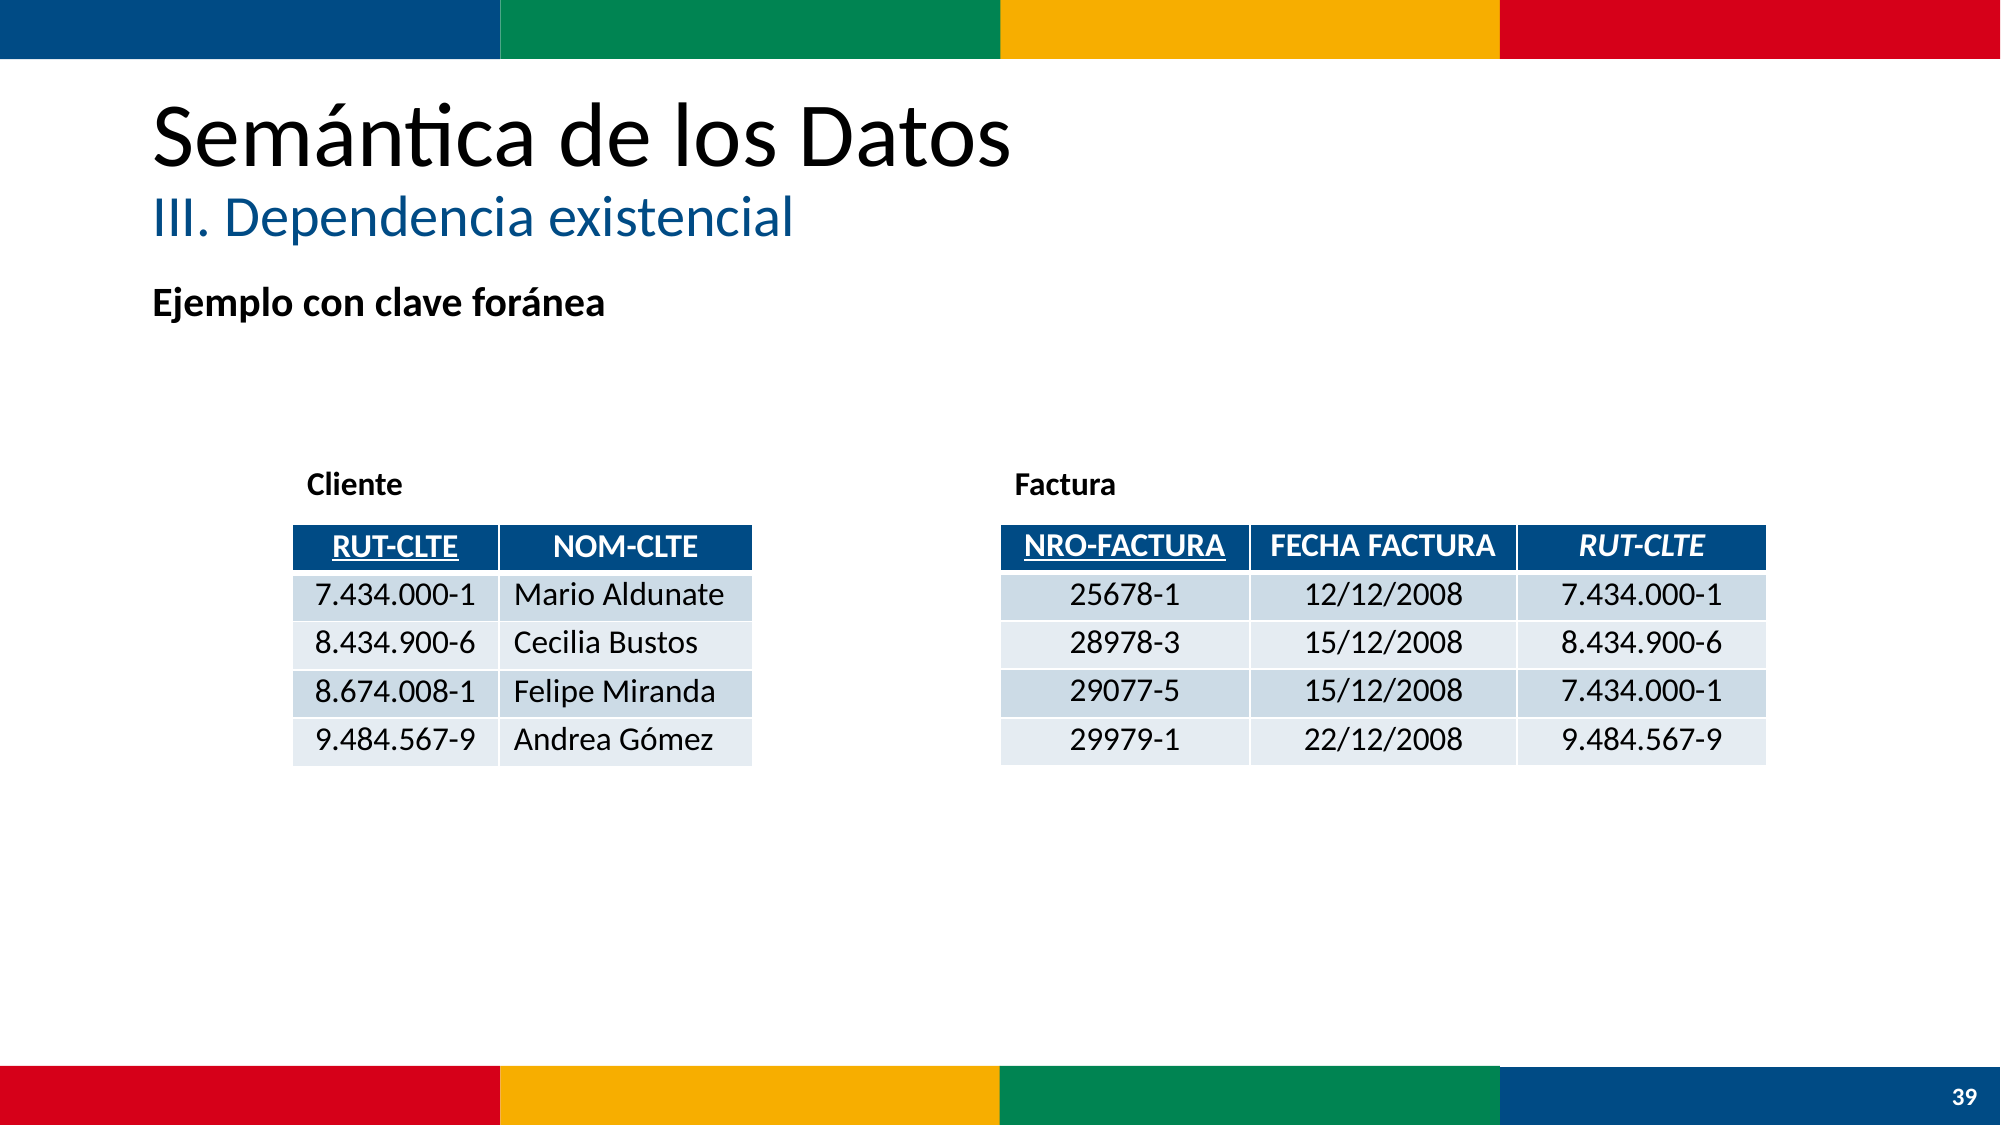

# Semántica de los Datos III. Dependencia existencial
Ejemplo con clave foránea
Cliente
Factura
| RUT-CLTE | NOM-CLTE |
| --- | --- |
| 7.434.000-1 | Mario Aldunate |
| 8.434.900-6 | Cecilia Bustos |
| 8.674.008-1 | Felipe Miranda |
| 9.484.567-9 | Andrea Gómez |
| NRO-FACTURA | FECHA FACTURA | RUT-CLTE |
| --- | --- | --- |
| 25678-1 | 12/12/2008 | 7.434.000-1 |
| 28978-3 | 15/12/2008 | 8.434.900-6 |
| 29077-5 | 15/12/2008 | 7.434.000-1 |
| 29979-1 | 22/12/2008 | 9.484.567-9 |
39